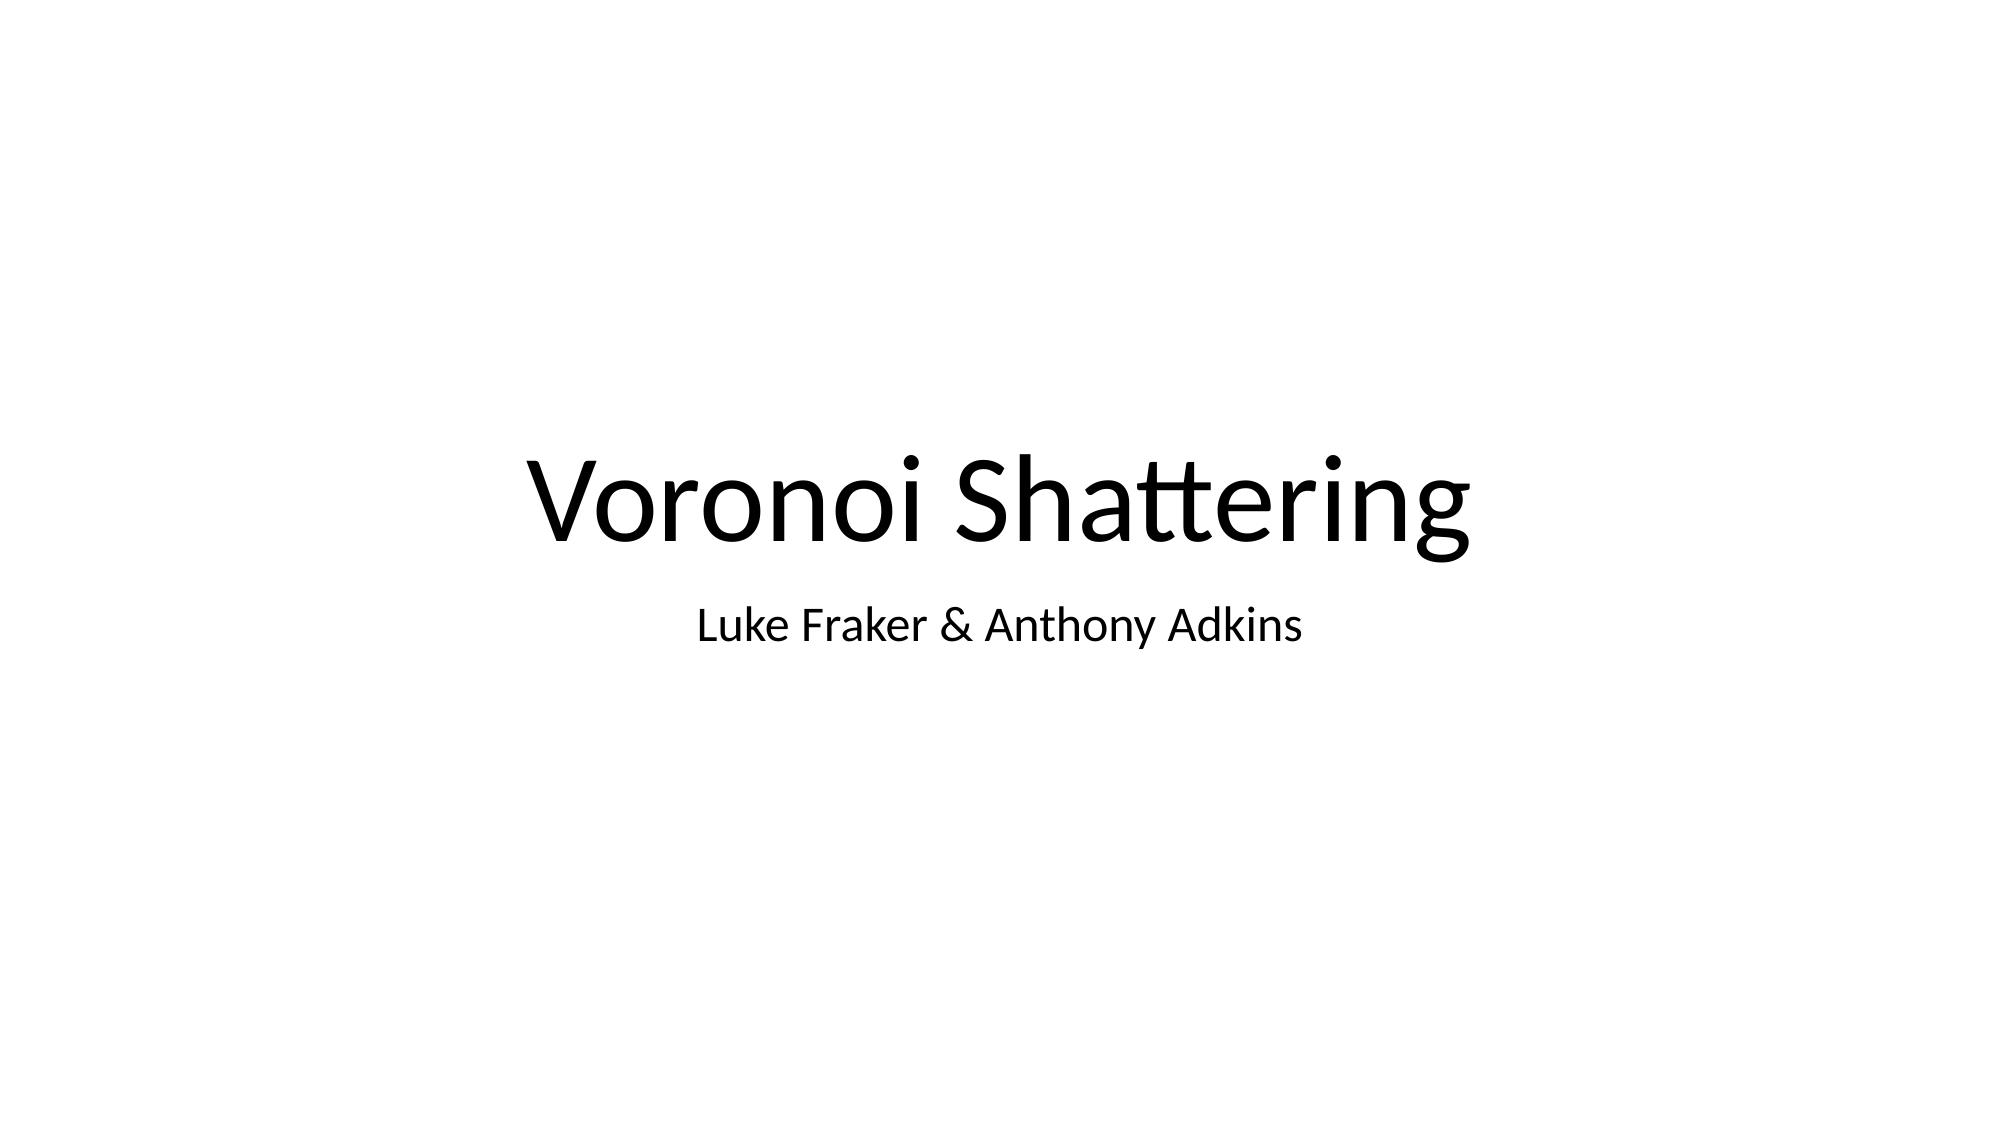

# Voronoi Shattering
Luke Fraker & Anthony Adkins